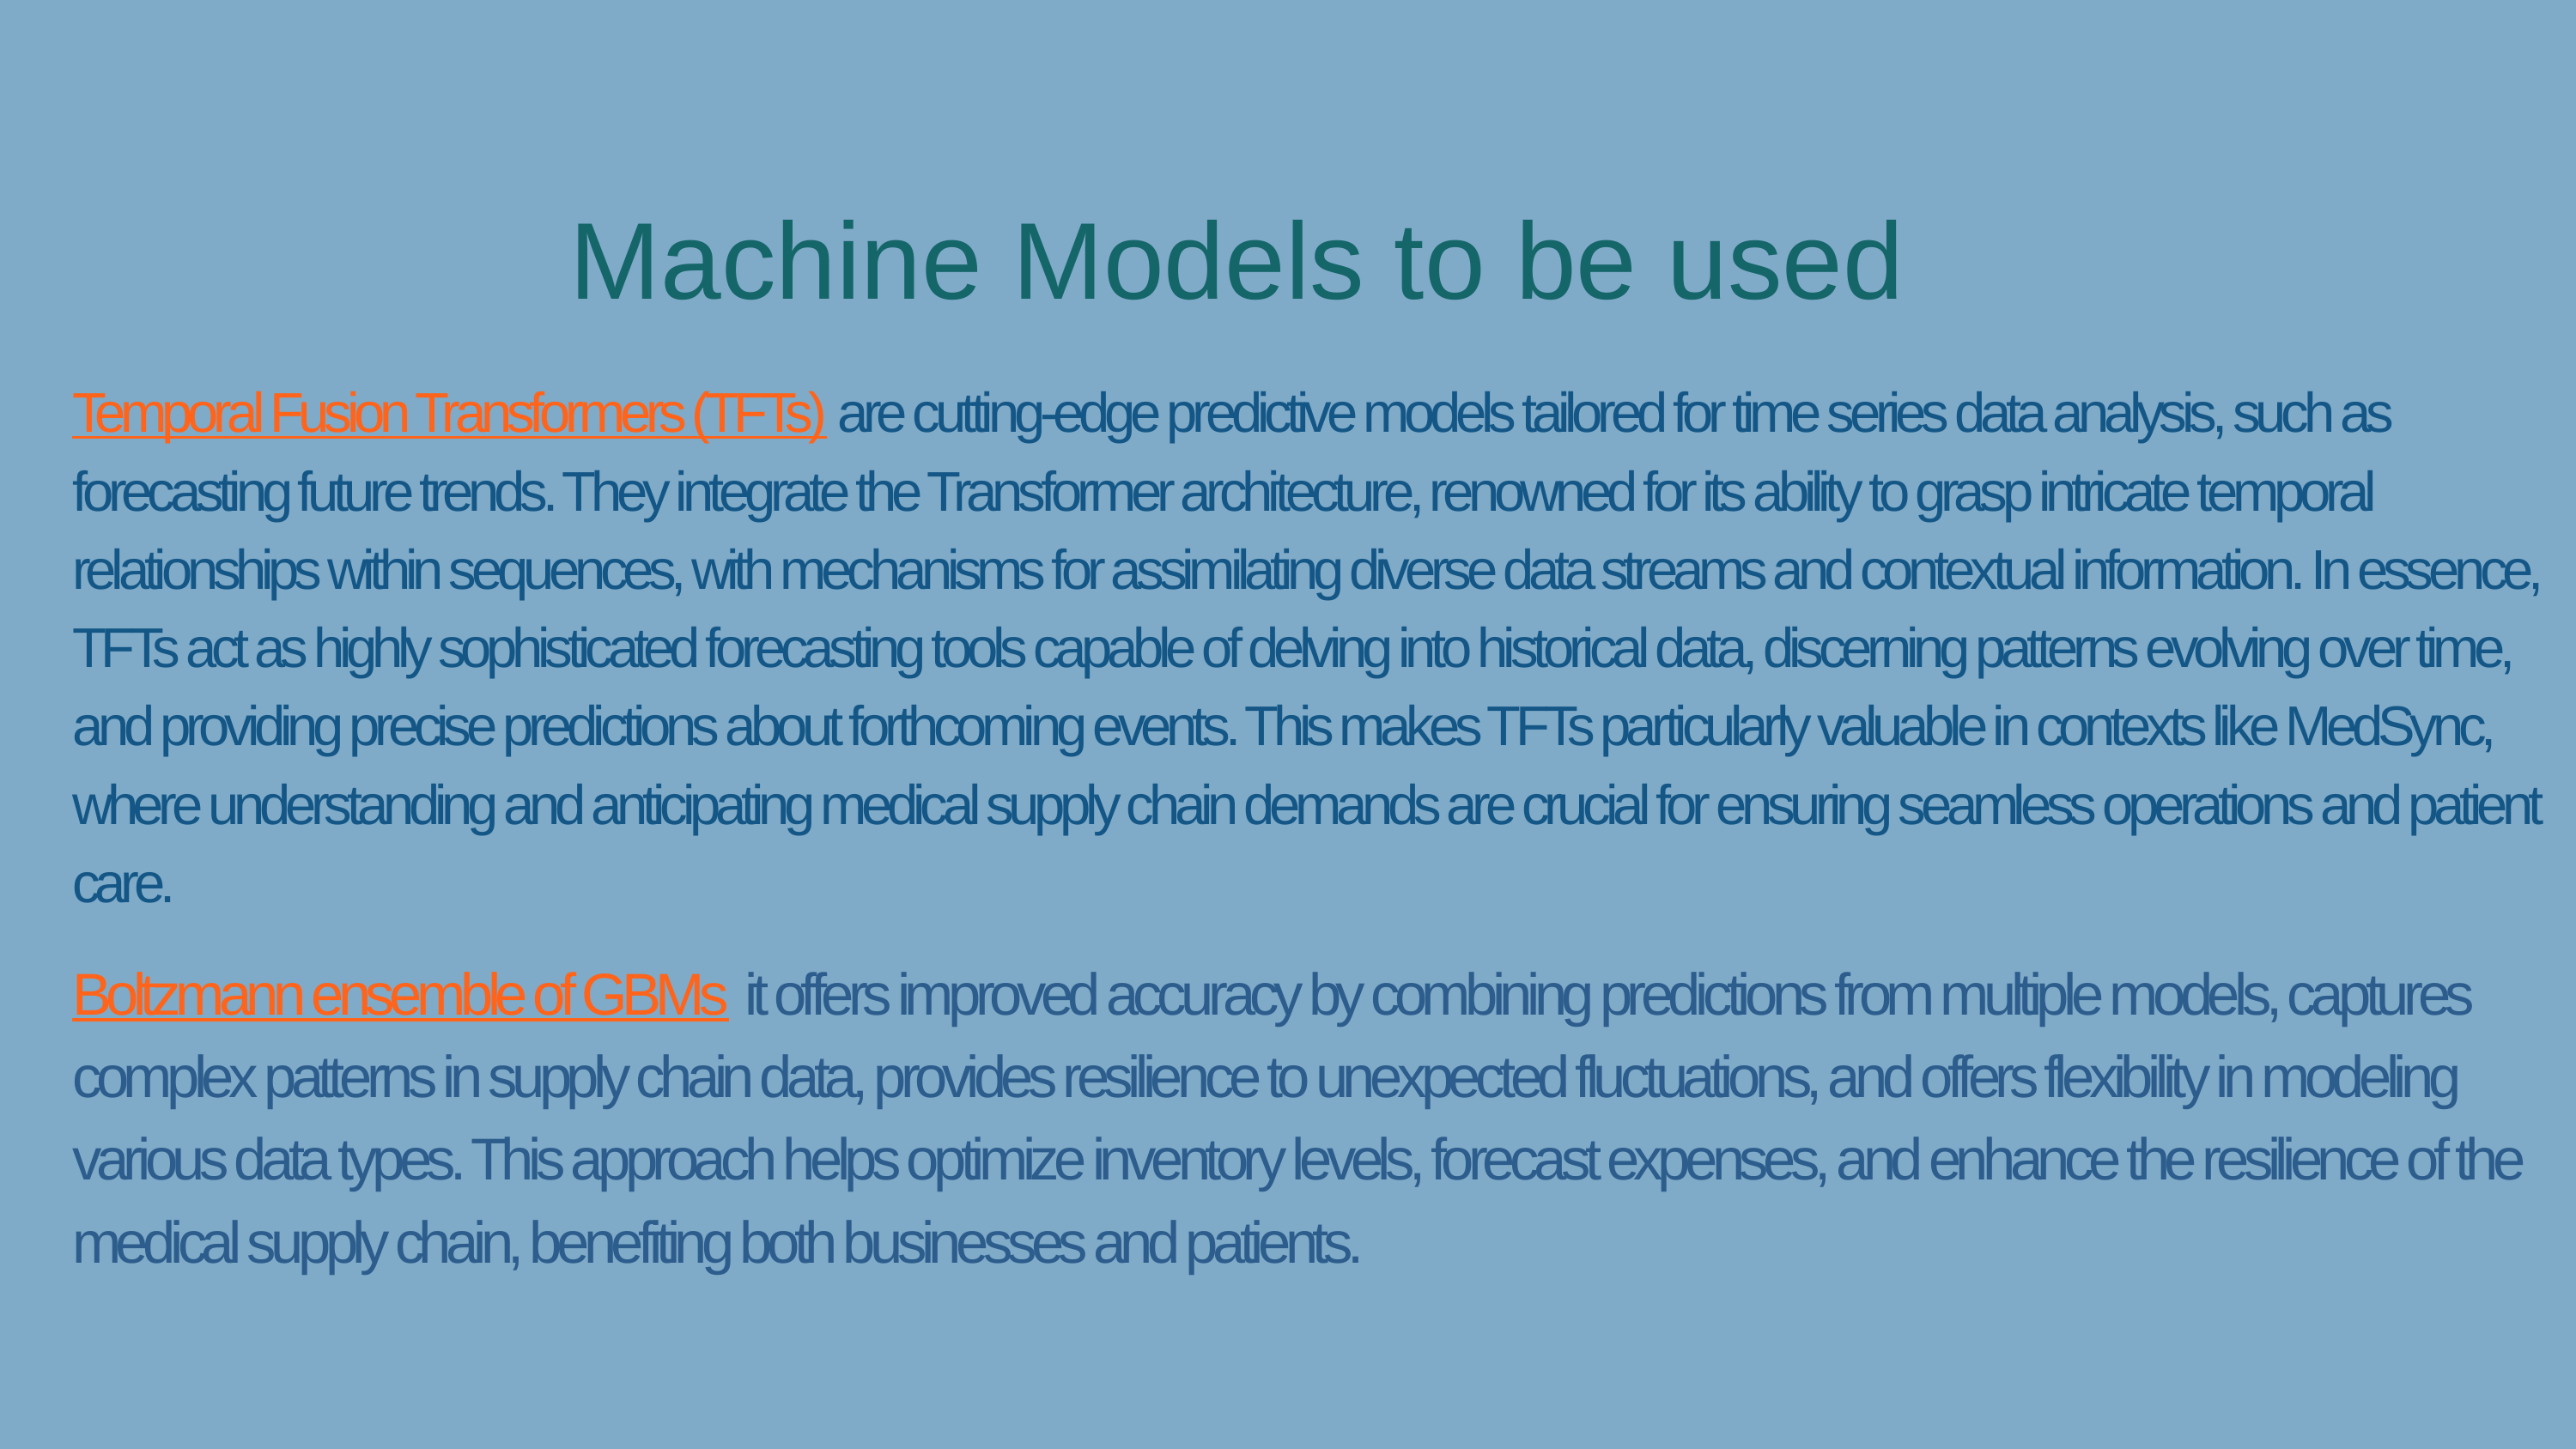

Machine Models to be used
Temporal Fusion Transformers (TFTs) are cutting-edge predictive models tailored for time series data analysis, such as forecasting future trends. They integrate the Transformer architecture, renowned for its ability to grasp intricate temporal relationships within sequences, with mechanisms for assimilating diverse data streams and contextual information. In essence, TFTs act as highly sophisticated forecasting tools capable of delving into historical data, discerning patterns evolving over time, and providing precise predictions about forthcoming events. This makes TFTs particularly valuable in contexts like MedSync, where understanding and anticipating medical supply chain demands are crucial for ensuring seamless operations and patient care.
Boltzmann ensemble of GBMs it offers improved accuracy by combining predictions from multiple models, captures complex patterns in supply chain data, provides resilience to unexpected fluctuations, and offers flexibility in modeling various data types. This approach helps optimize inventory levels, forecast expenses, and enhance the resilience of the medical supply chain, benefiting both businesses and patients.